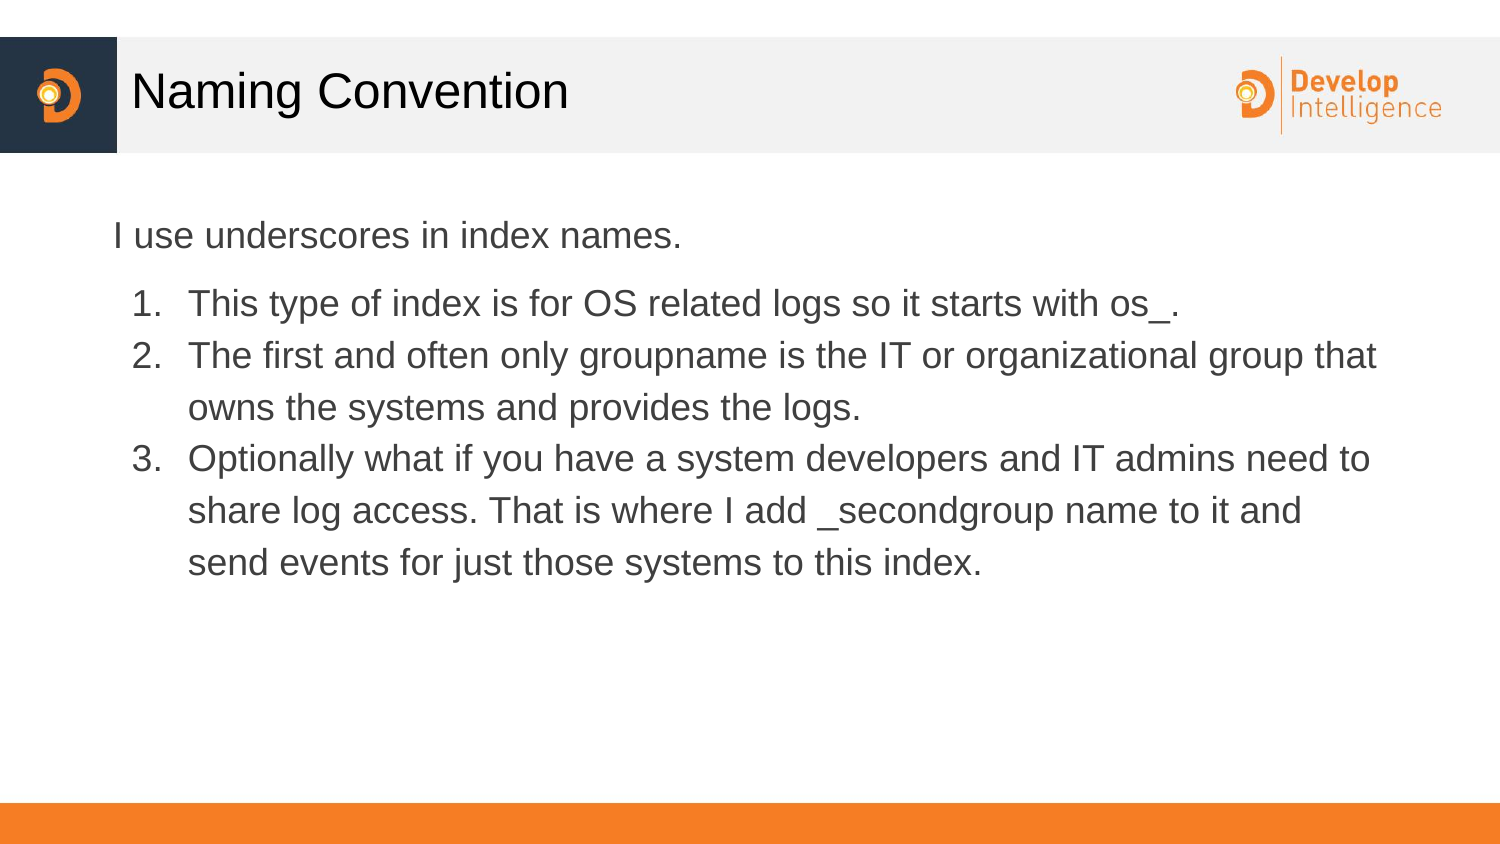

# Naming Convention
I use underscores in index names.
This type of index is for OS related logs so it starts with os_.
The first and often only groupname is the IT or organizational group that owns the systems and provides the logs.
Optionally what if you have a system developers and IT admins need to share log access. That is where I add _secondgroup name to it and send events for just those systems to this index.